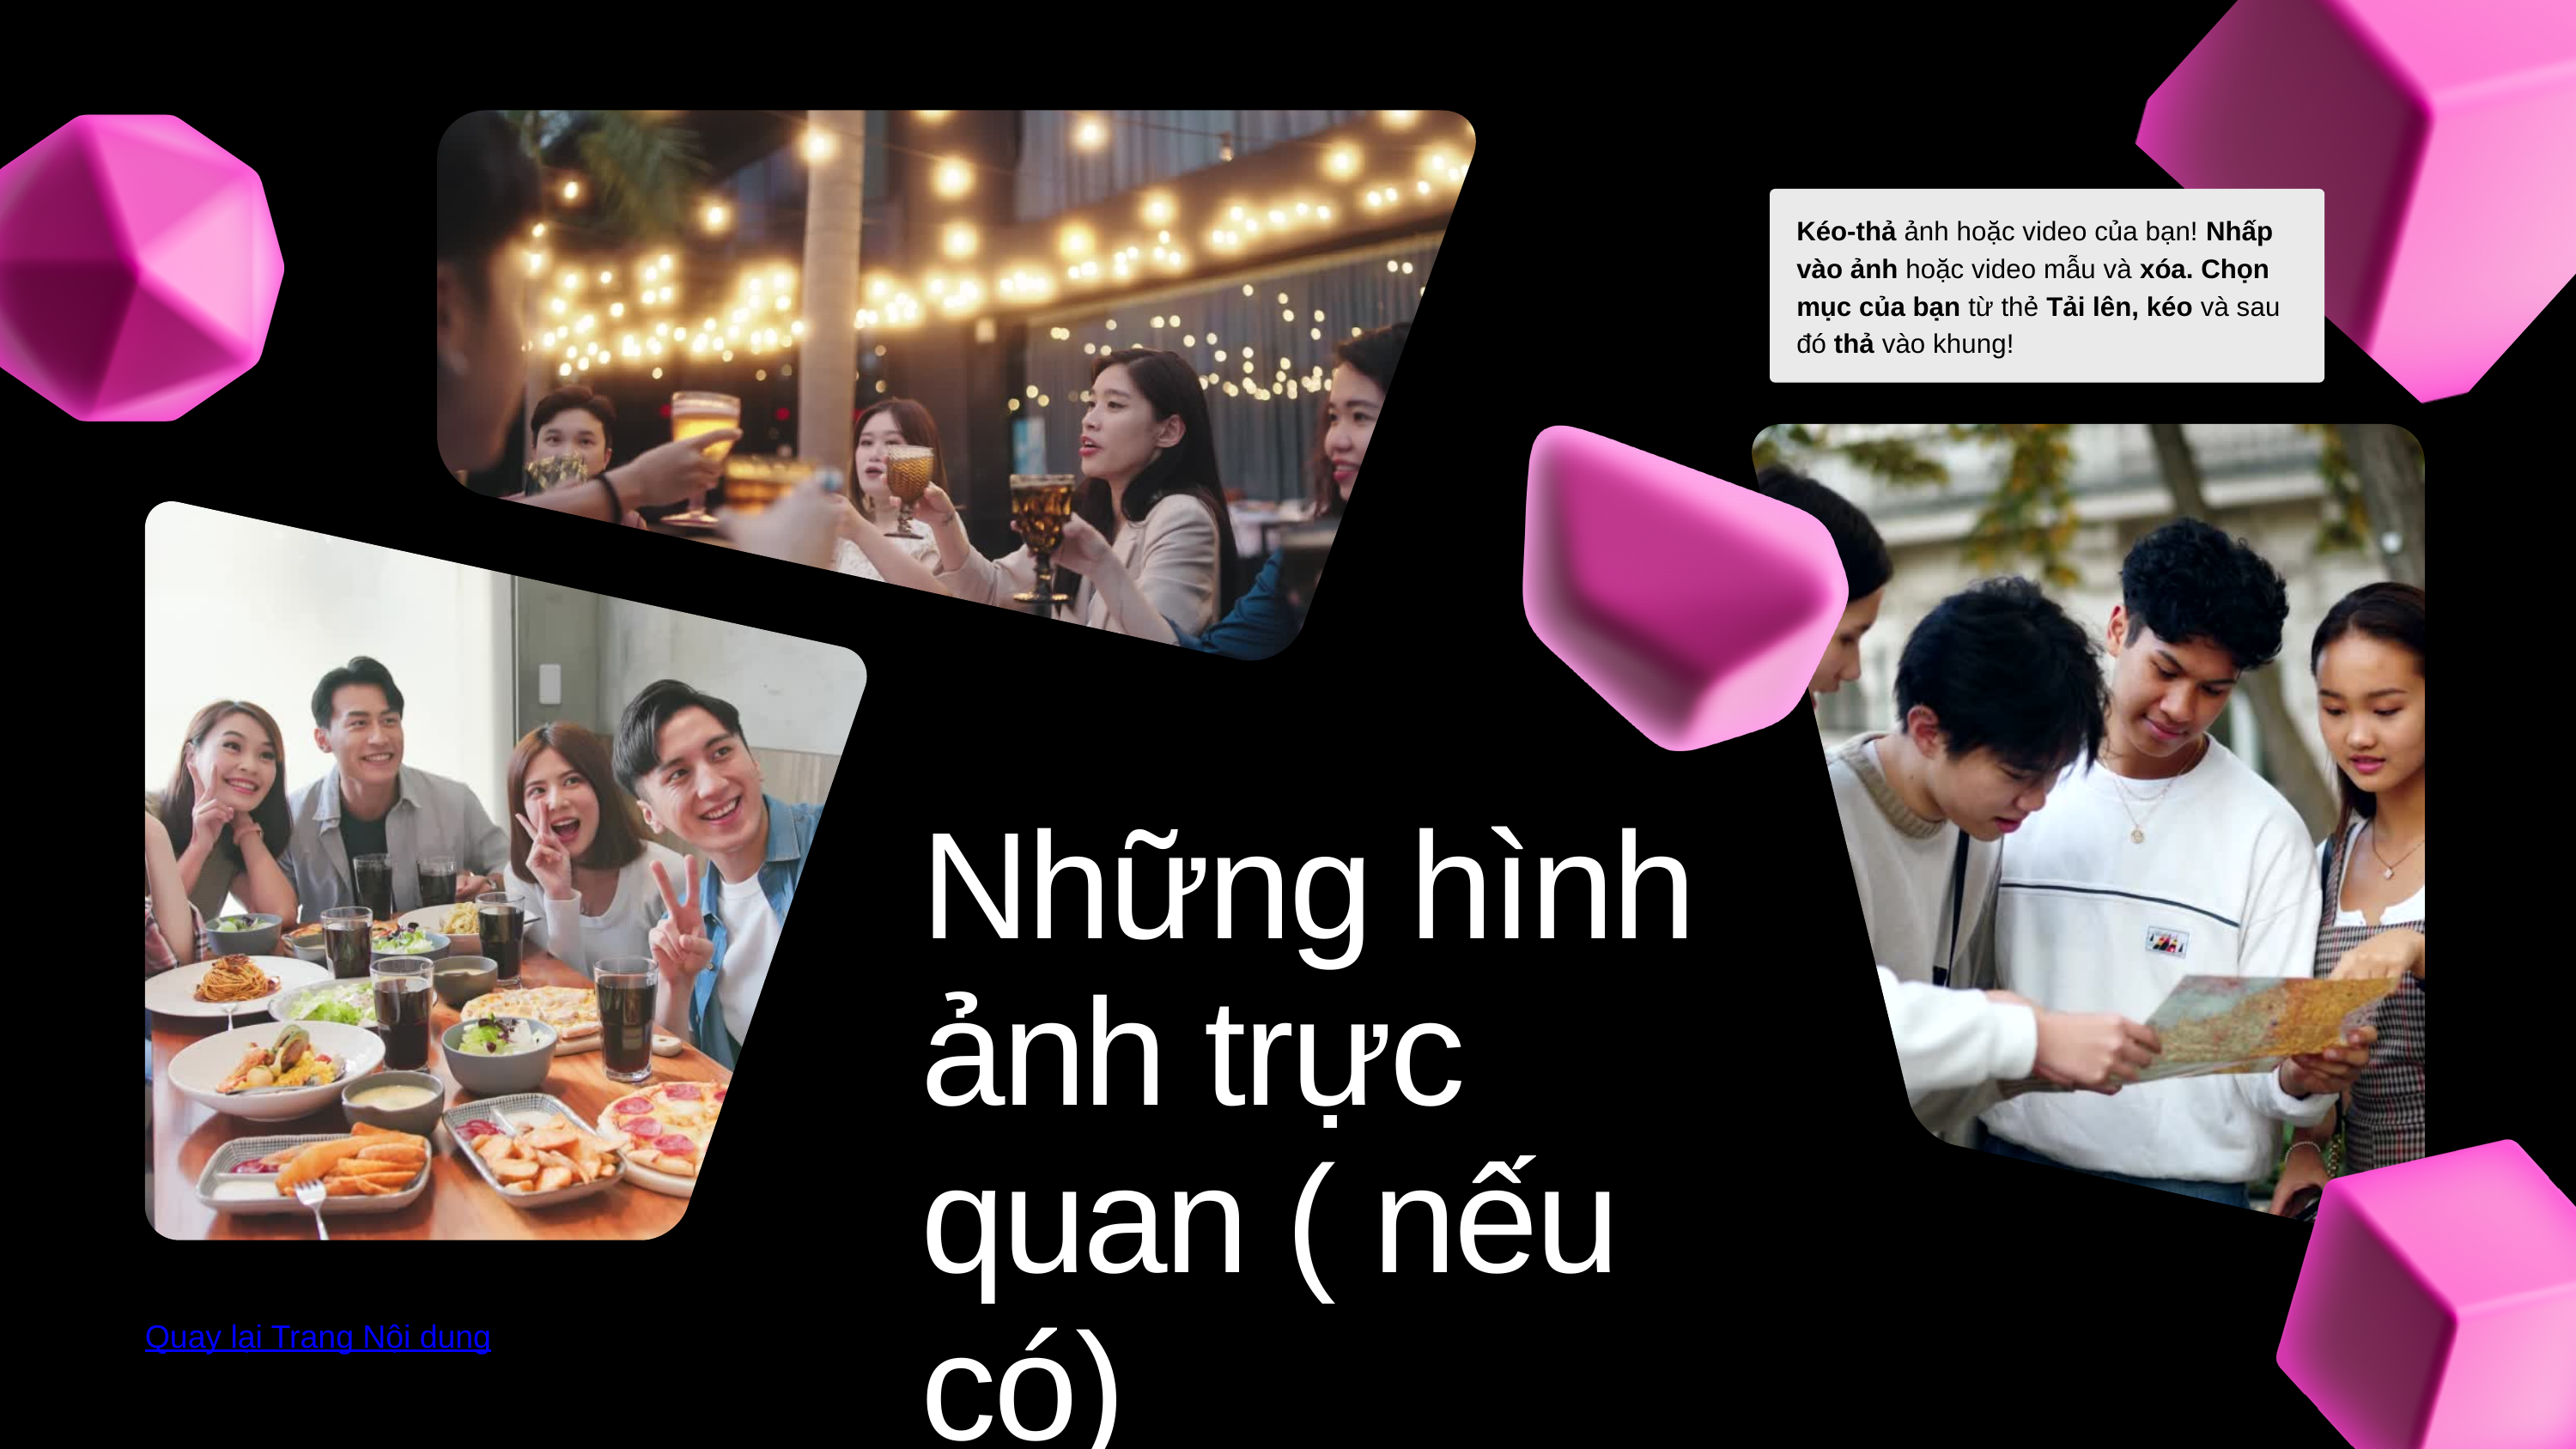

Kéo-thả ảnh hoặc video của bạn! Nhấp vào ảnh hoặc video mẫu và xóa. Chọn mục của bạn từ thẻ Tải lên, kéo và sau đó thả vào khung!

Những hình ảnh trực quan ( nếu có)

Quay lại Trang Nội dung